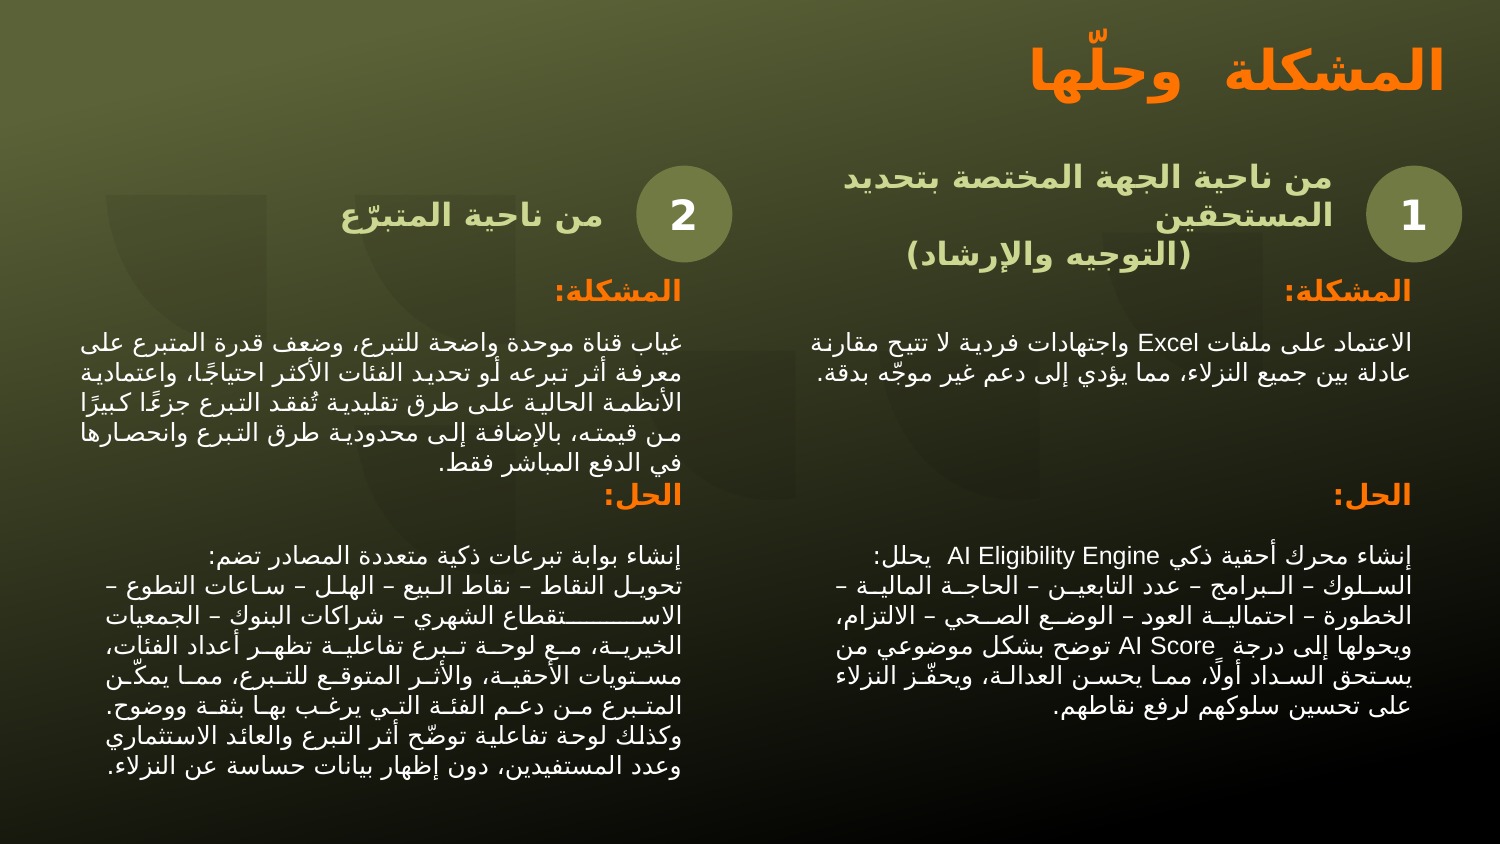

المشكلة  وحلّها
2

1

من ناحية المتبرّع
من ناحية الجهة المختصة بتحديد المستحقين
(التوجيه والإرشاد)
المشكلة:
المشكلة:
غياب قناة موحدة واضحة للتبرع، وضعف قدرة المتبرع على معرفة أثر تبرعه أو تحديد الفئات الأكثر احتياجًا، واعتمادية الأنظمة الحالية على طرق تقليدية تُفقد التبرع جزءًا كبيرًا من قيمته، بالإضافة إلى محدودية طرق التبرع وانحصارها في الدفع المباشر فقط.
الاعتماد على ملفات Excel واجتهادات فردية لا تتيح مقارنة عادلة بين جميع النزلاء، مما يؤدي إلى دعم غير موجّه بدقة.
الحل:
الحل:
إنشاء بوابة تبرعات ذكية متعددة المصادر تضم:
تحويل النقاط – نقاط البيع – الهلل – ساعات التطوع – الاستقطاع الشهري – شراكات البنوك – الجمعيات الخيرية، مع لوحة تبرع تفاعلية تظهر أعداد الفئات، مستويات الأحقية، والأثر المتوقع للتبرع، مما يمكّن المتبرع من دعم الفئة التي يرغب بها بثقة ووضوح. وكذلك لوحة تفاعلية توضّح أثر التبرع والعائد الاستثماري وعدد المستفيدين، دون إظهار بيانات حساسة عن النزلاء.
إنشاء محرك أحقية ذكي AI Eligibility Engine  يحلل:
السلوك – البرامج – عدد التابعين – الحاجة المالية – الخطورة – احتمالية العود – الوضع الصحي – الالتزام، ويحولها إلى درجة  AI Score توضح بشكل موضوعي من يستحق السداد أولًا، مما يحسن العدالة، ويحفّز النزلاء على تحسين سلوكهم لرفع نقاطهم.